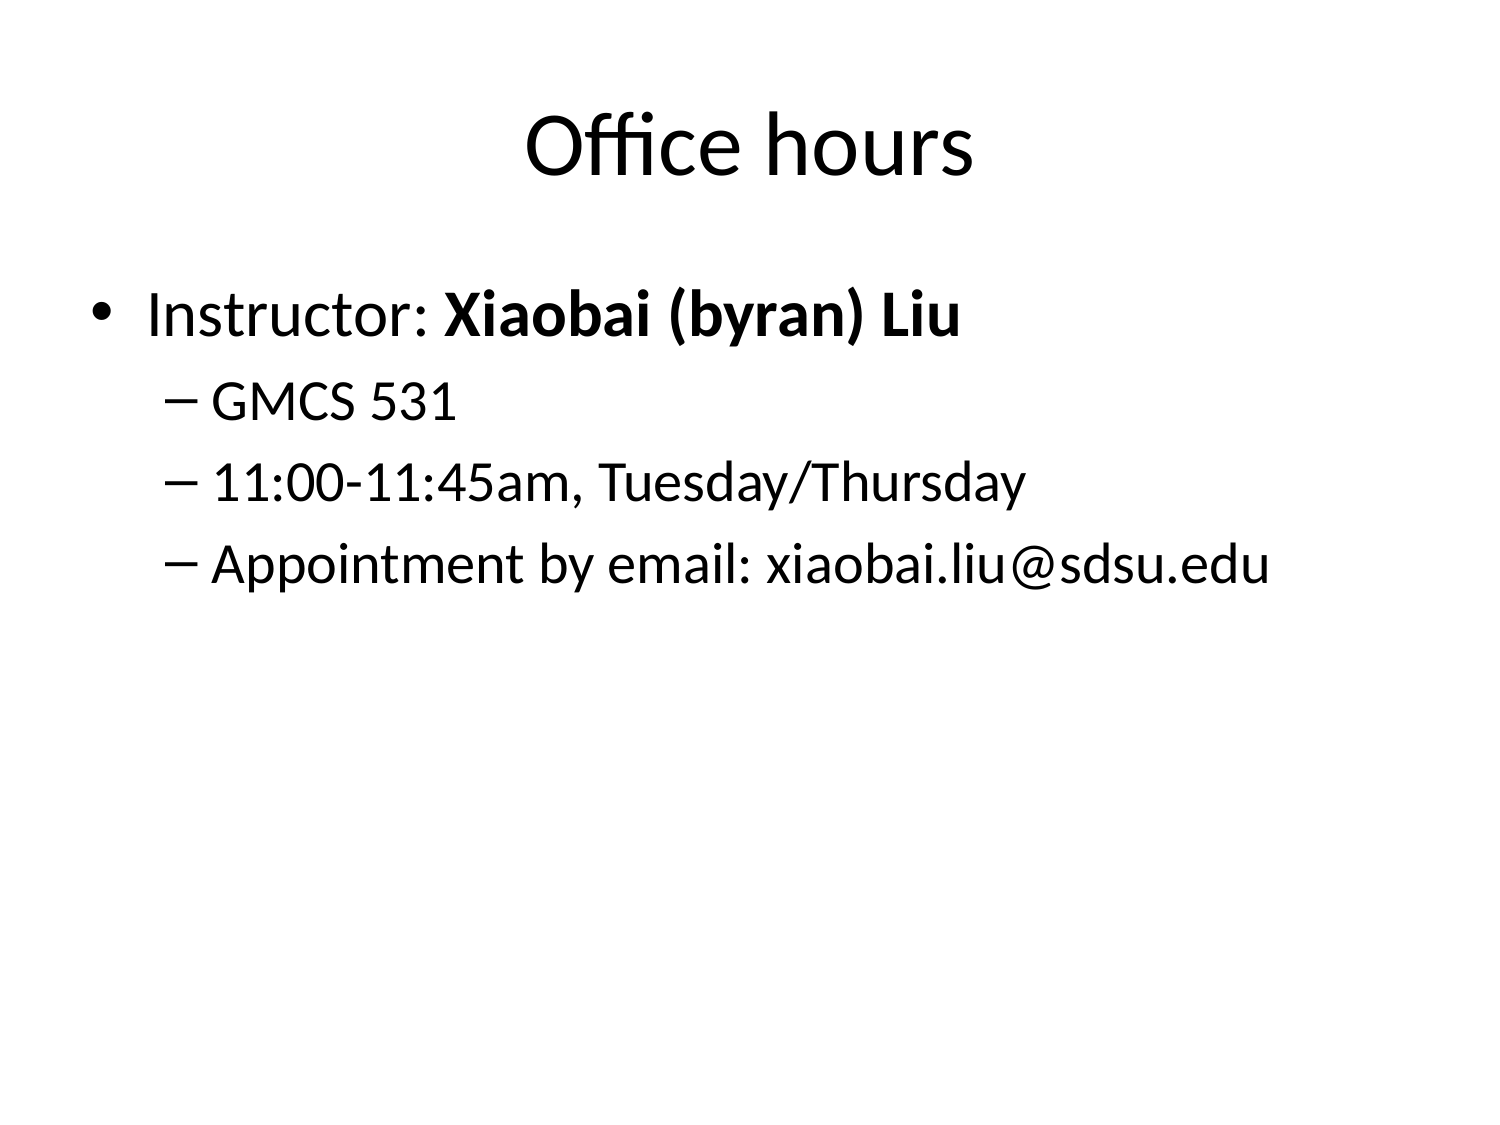

# Office hours
Instructor: Xiaobai (byran) Liu
GMCS 531
11:00-11:45am, Tuesday/Thursday
Appointment by email: xiaobai.liu@sdsu.edu